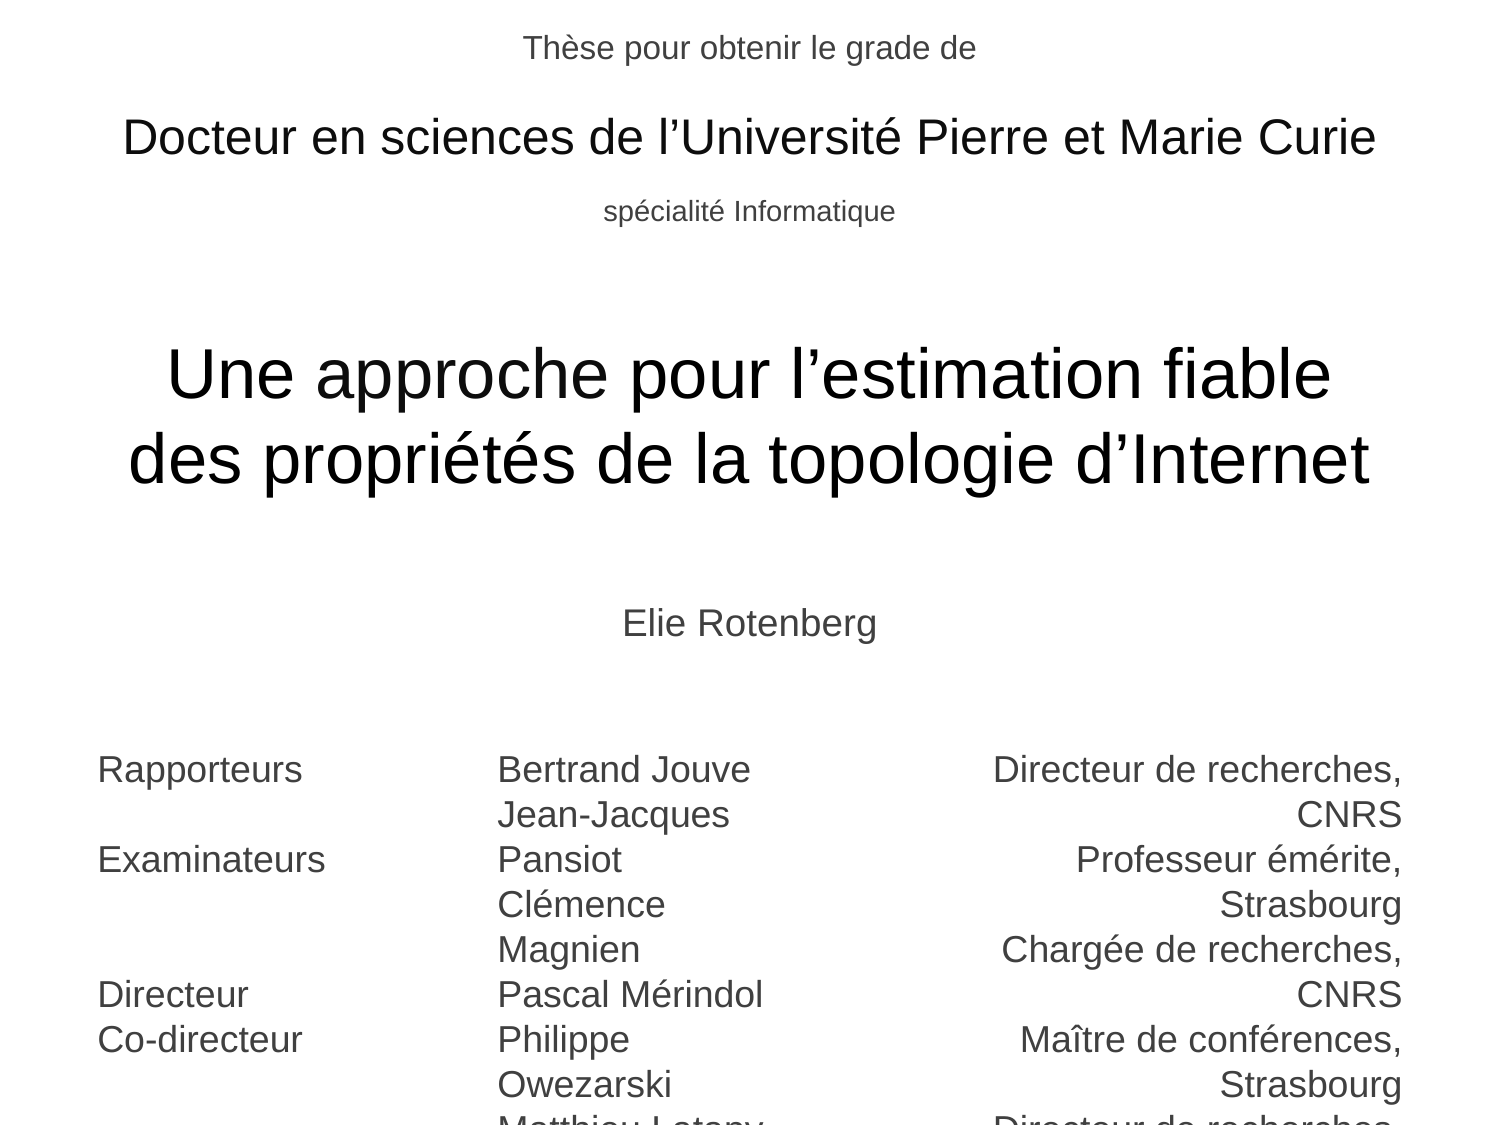

Thèse pour obtenir le grade de
Docteur en sciences de l’Université Pierre et Marie Curie
spécialité Informatique
# Une approche pour l’estimation fiable des propriétés de la topologie d’Internet
Elie Rotenberg
Directeur de recherches, CNRS
Professeur émérite, Strasbourg
Chargée de recherches, CNRS
Maître de conférences, Strasbourg
Directeur de recherches, CNRS
Directeur de recherches, CNRS
Maître de conférences, UCBL
Rapporteurs

Examinateurs

Directeur
Co-directeur
Bertrand Jouve
Jean-Jacques Pansiot
Clémence Magnien
Pascal Mérindol
Philippe Owezarski
Matthieu Latapy
Christophe Crespelle